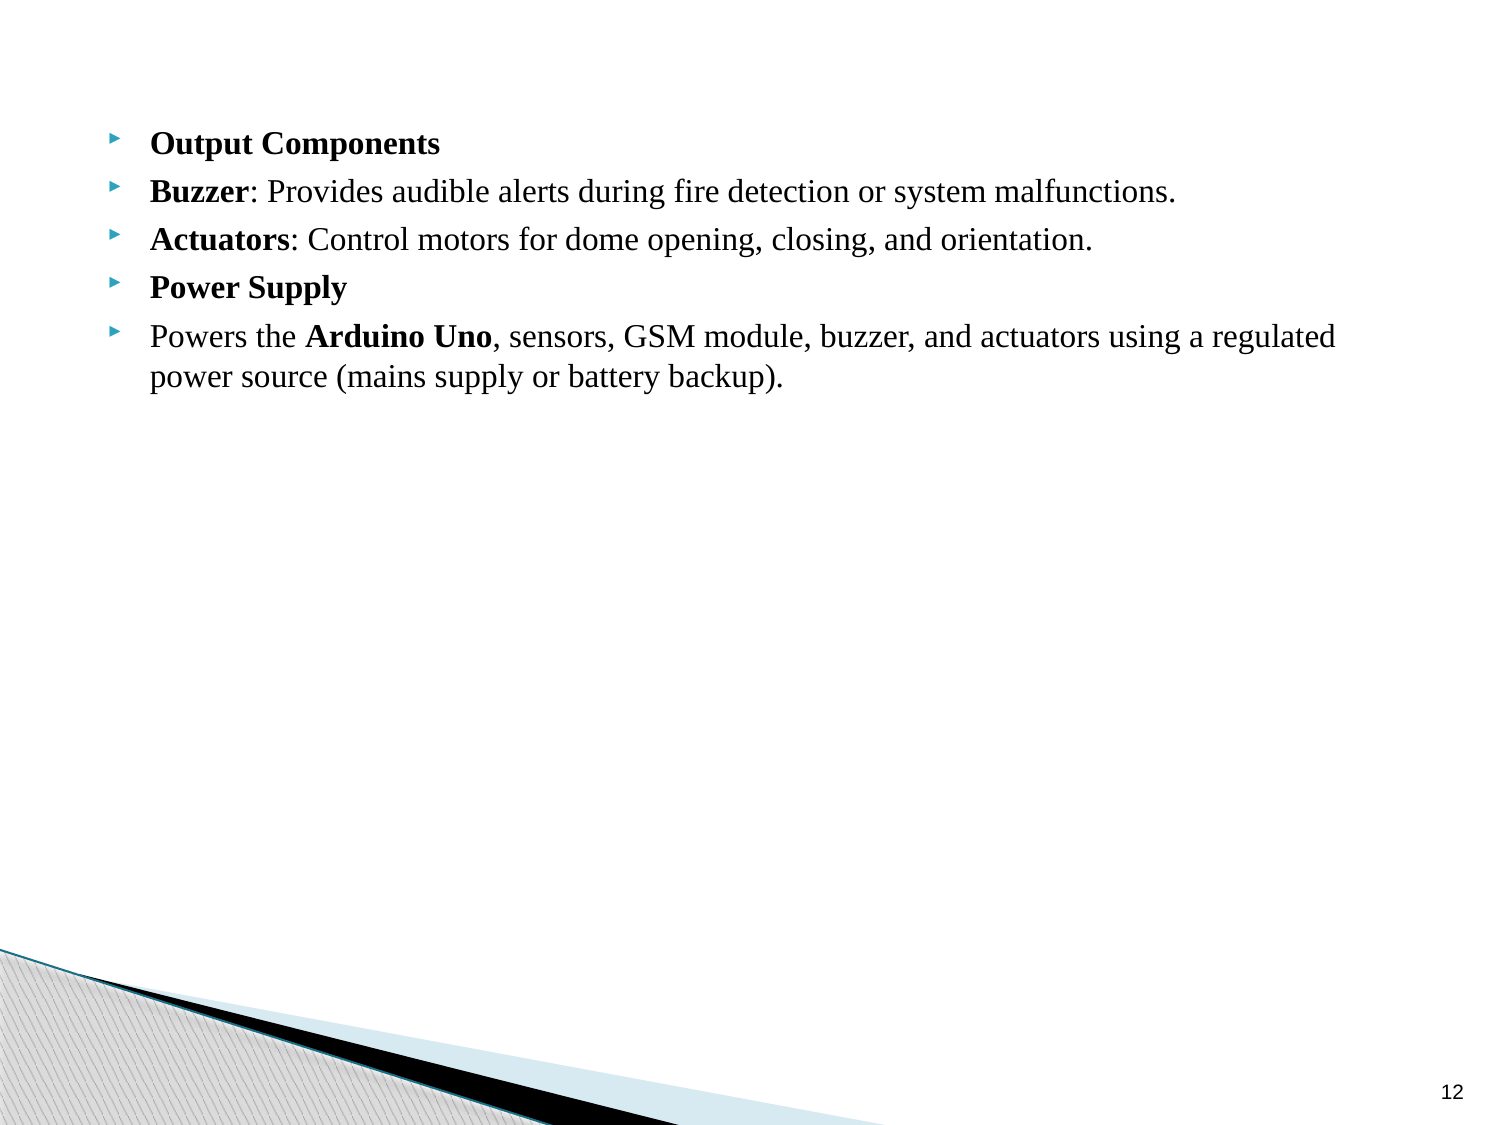

Output Components
Buzzer: Provides audible alerts during fire detection or system malfunctions.
Actuators: Control motors for dome opening, closing, and orientation.
Power Supply
Powers the Arduino Uno, sensors, GSM module, buzzer, and actuators using a regulated power source (mains supply or battery backup).

12